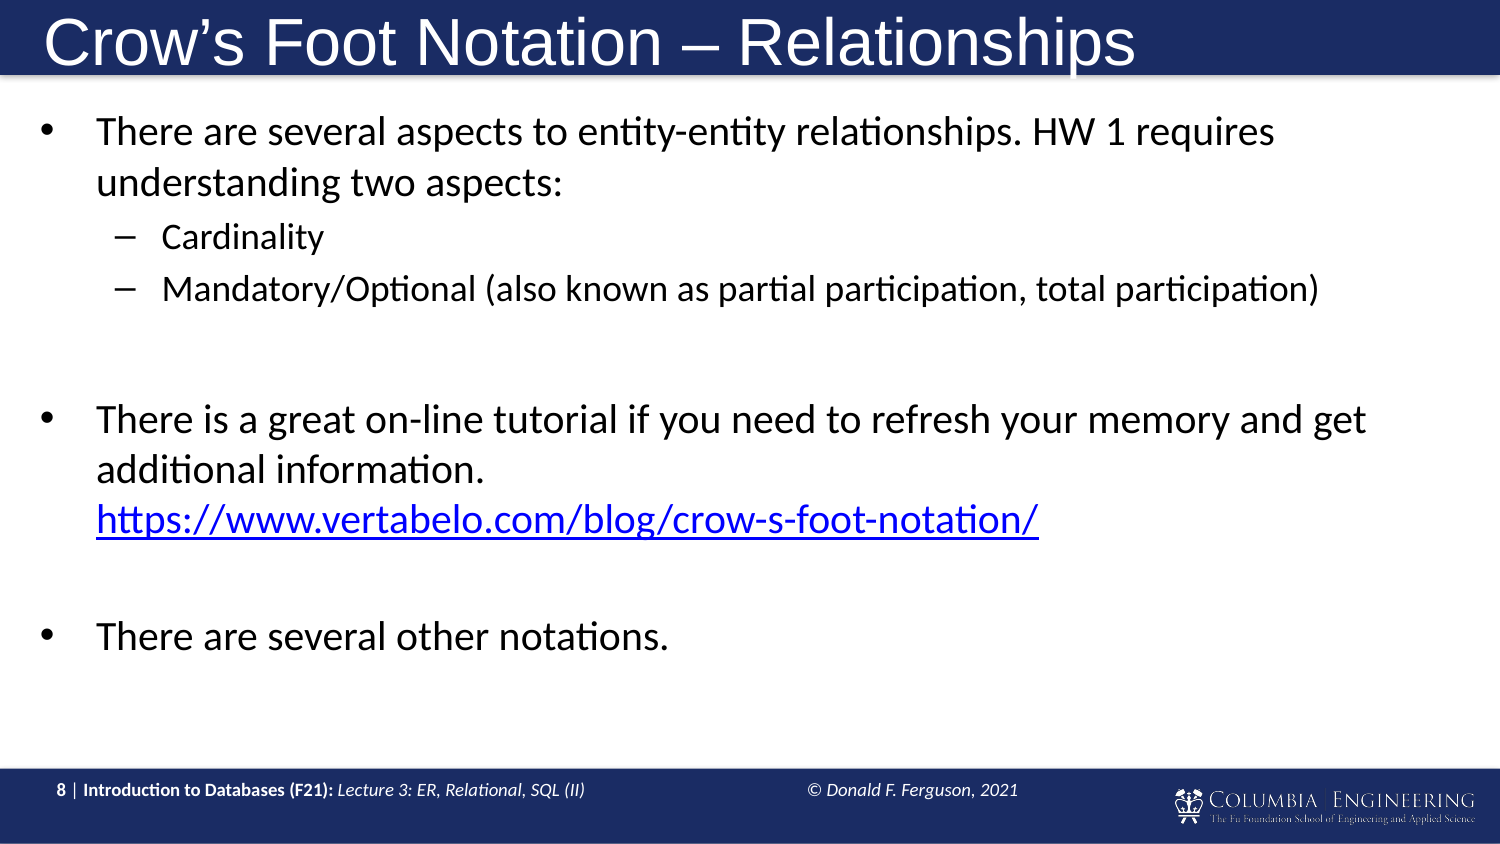

# Crow’s Foot Notation – Relationships
There are several aspects to entity-entity relationships. HW 1 requires understanding two aspects:
Cardinality
Mandatory/Optional (also known as partial participation, total participation)

There is a great on-line tutorial if you need to refresh your memory and get additional information.
https://www.vertabelo.com/blog/crow-s-foot-notation/

There are several other notations.